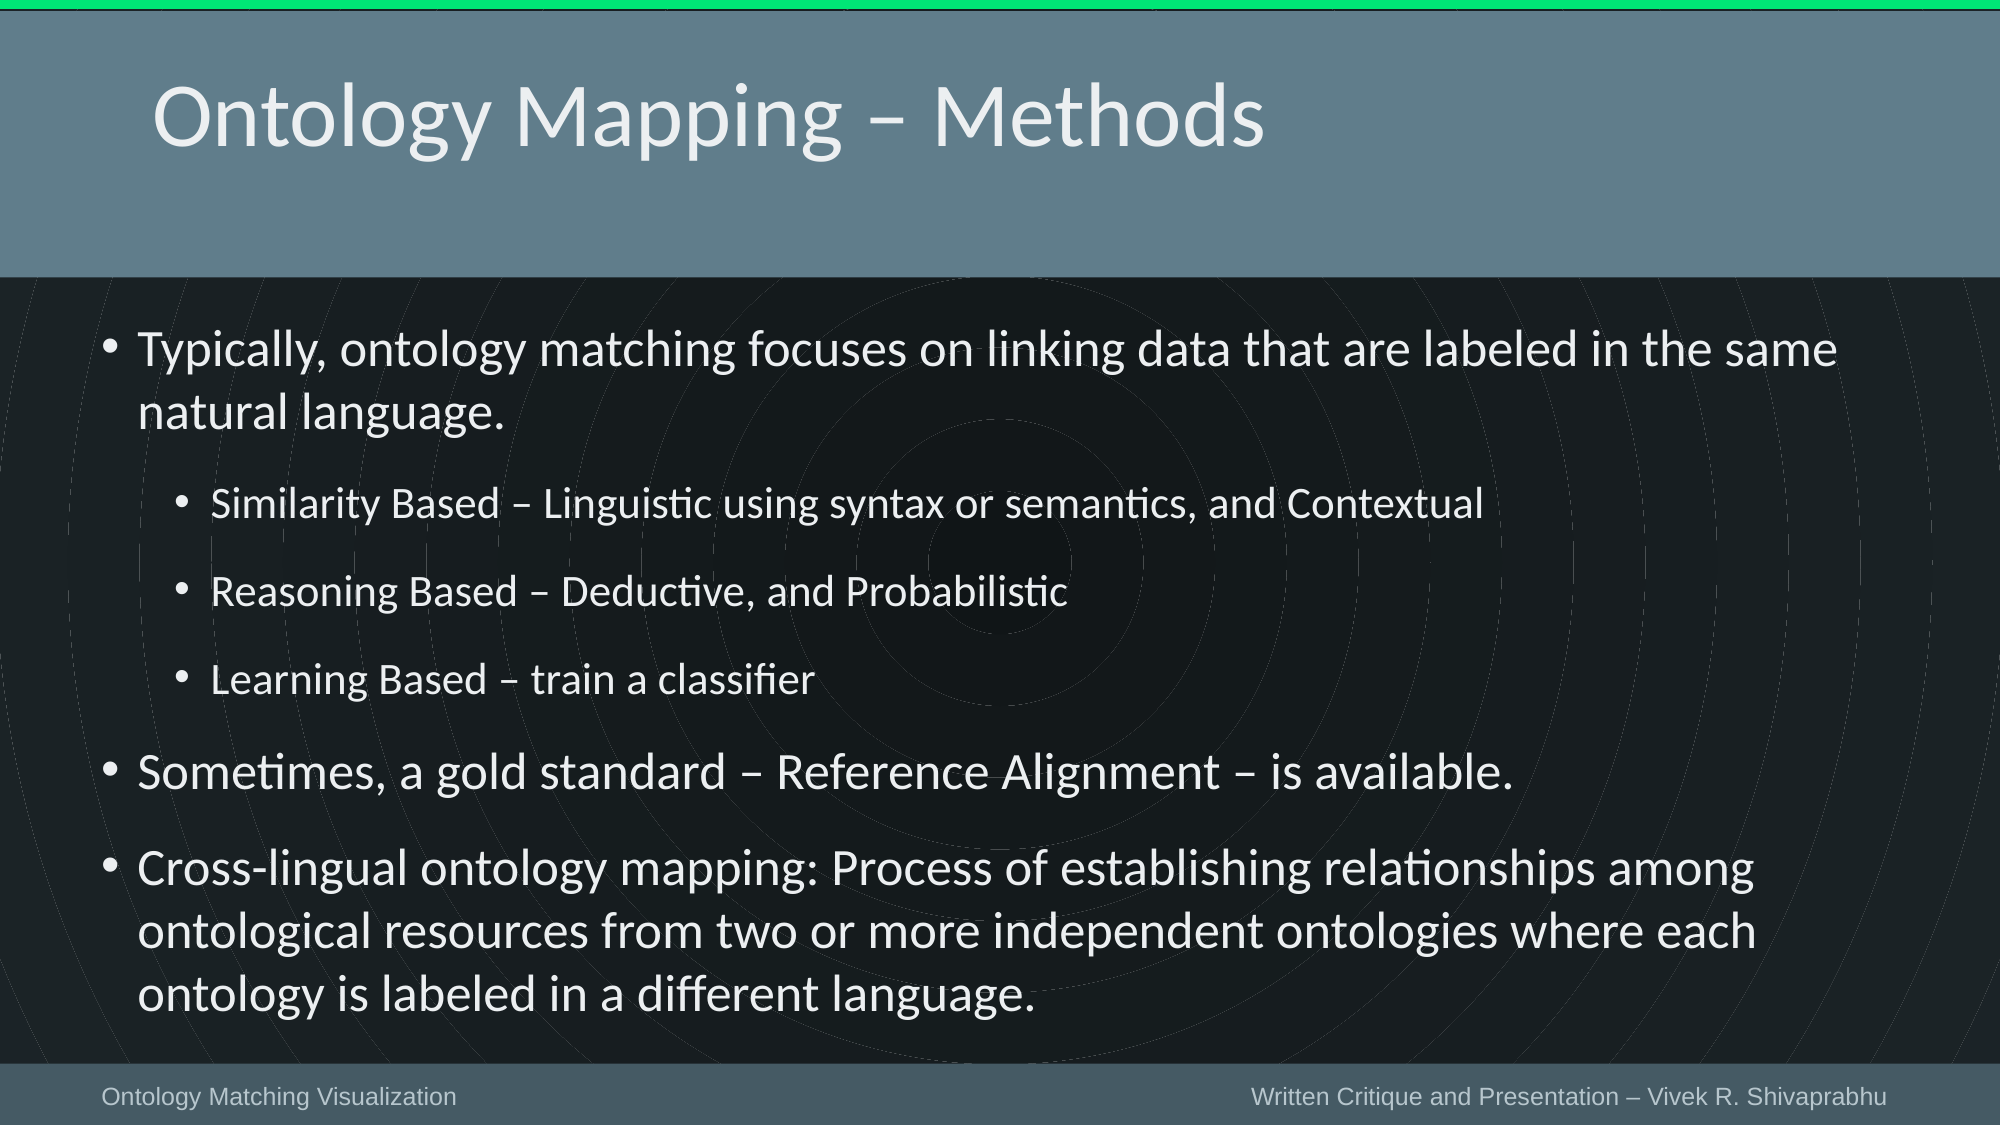

# Ontology Mapping – Methods
Typically, ontology matching focuses on linking data that are labeled in the same natural language.
Similarity Based – Linguistic using syntax or semantics, and Contextual
Reasoning Based – Deductive, and Probabilistic
Learning Based – train a classifier
Sometimes, a gold standard – Reference Alignment – is available.
Cross-lingual ontology mapping: Process of establishing relationships among ontological resources from two or more independent ontologies where each ontology is labeled in a different language.